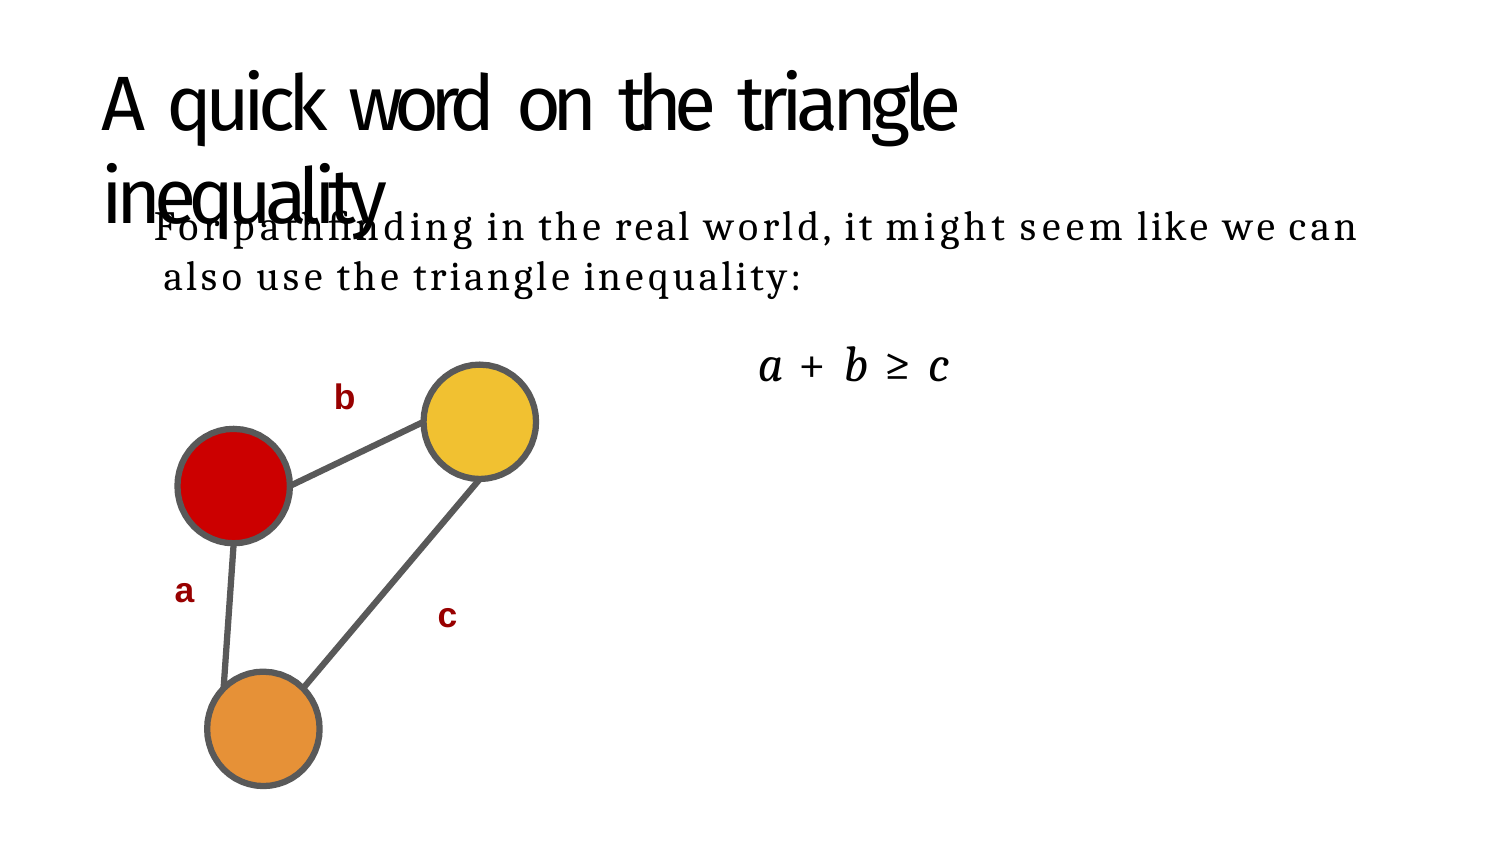

# A quick word on the triangle inequality
For pathﬁnding in the real world, it might seem like we can  also use the triangle inequality:
a + b ≥ c

b
a
c